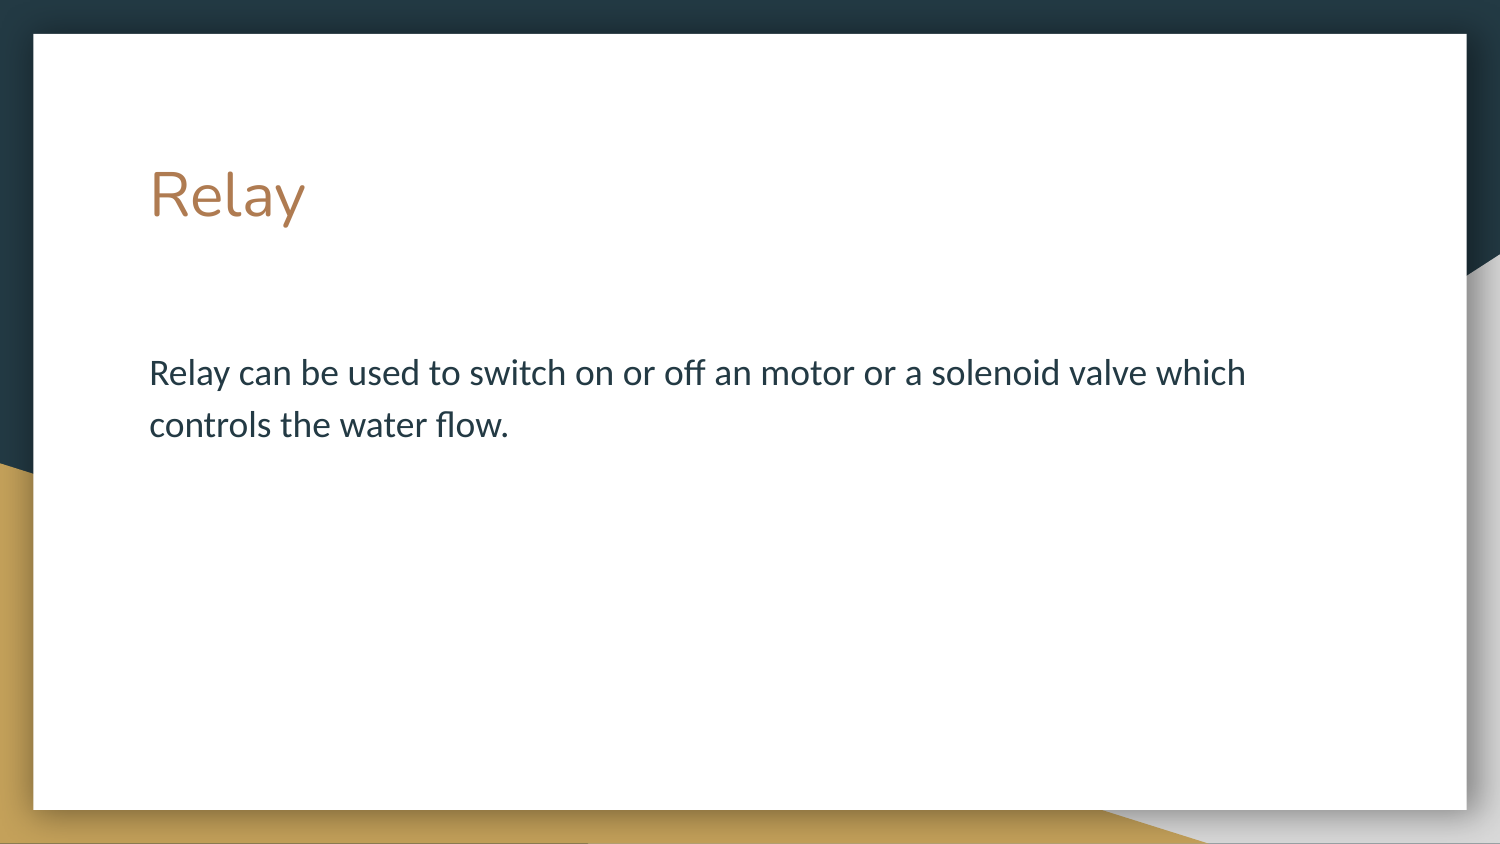

# Relay
Relay can be used to switch on or off an motor or a solenoid valve which controls the water flow.